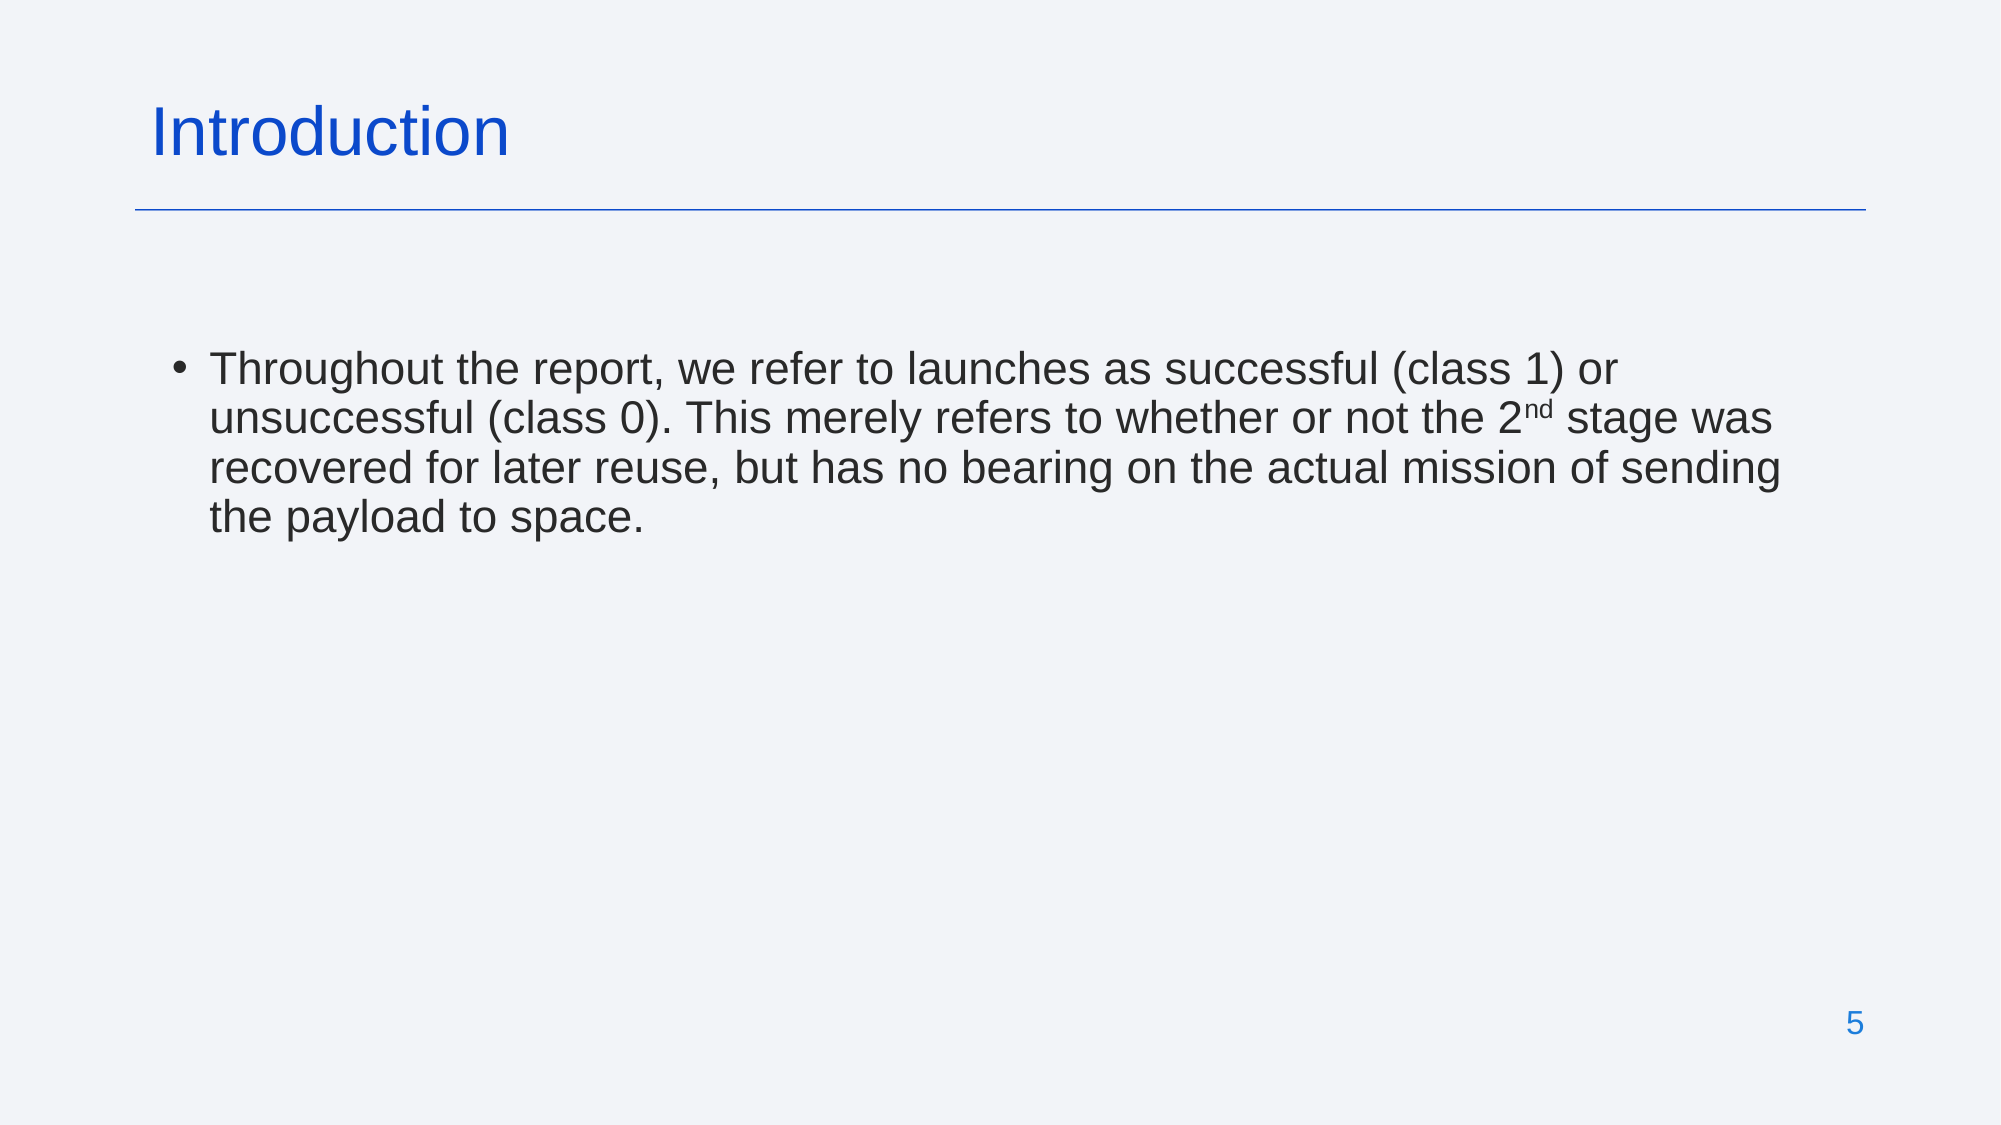

Introduction
Throughout the report, we refer to launches as successful (class 1) or unsuccessful (class 0). This merely refers to whether or not the 2nd stage was recovered for later reuse, but has no bearing on the actual mission of sending the payload to space.
5